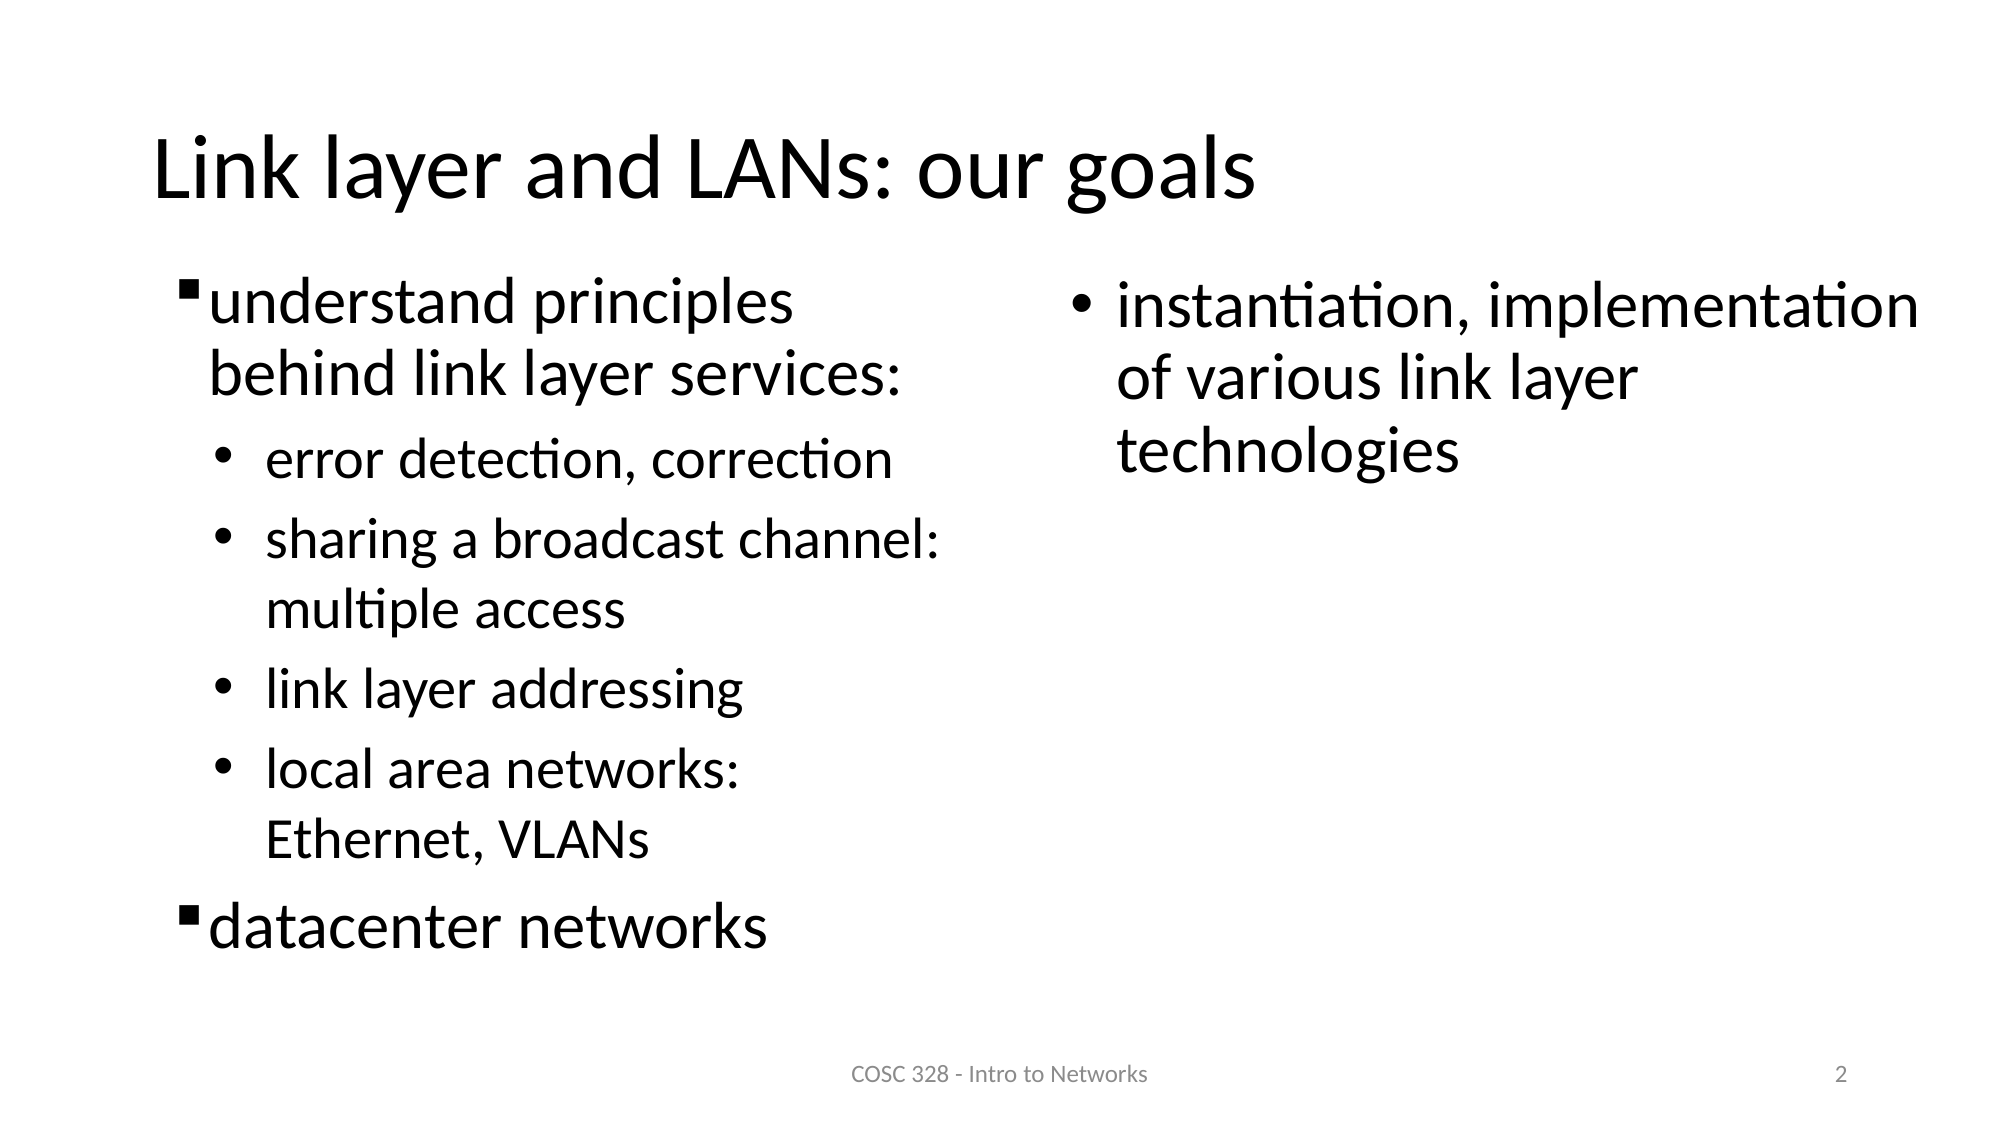

# Link layer and LANs: our goals
understand principles behind link layer services:
error detection, correction
sharing a broadcast channel: multiple access
link layer addressing
local area networks: Ethernet, VLANs
datacenter networks

instantiation, implementation of various link layer technologies
COSC 328 - Intro to Networks
2